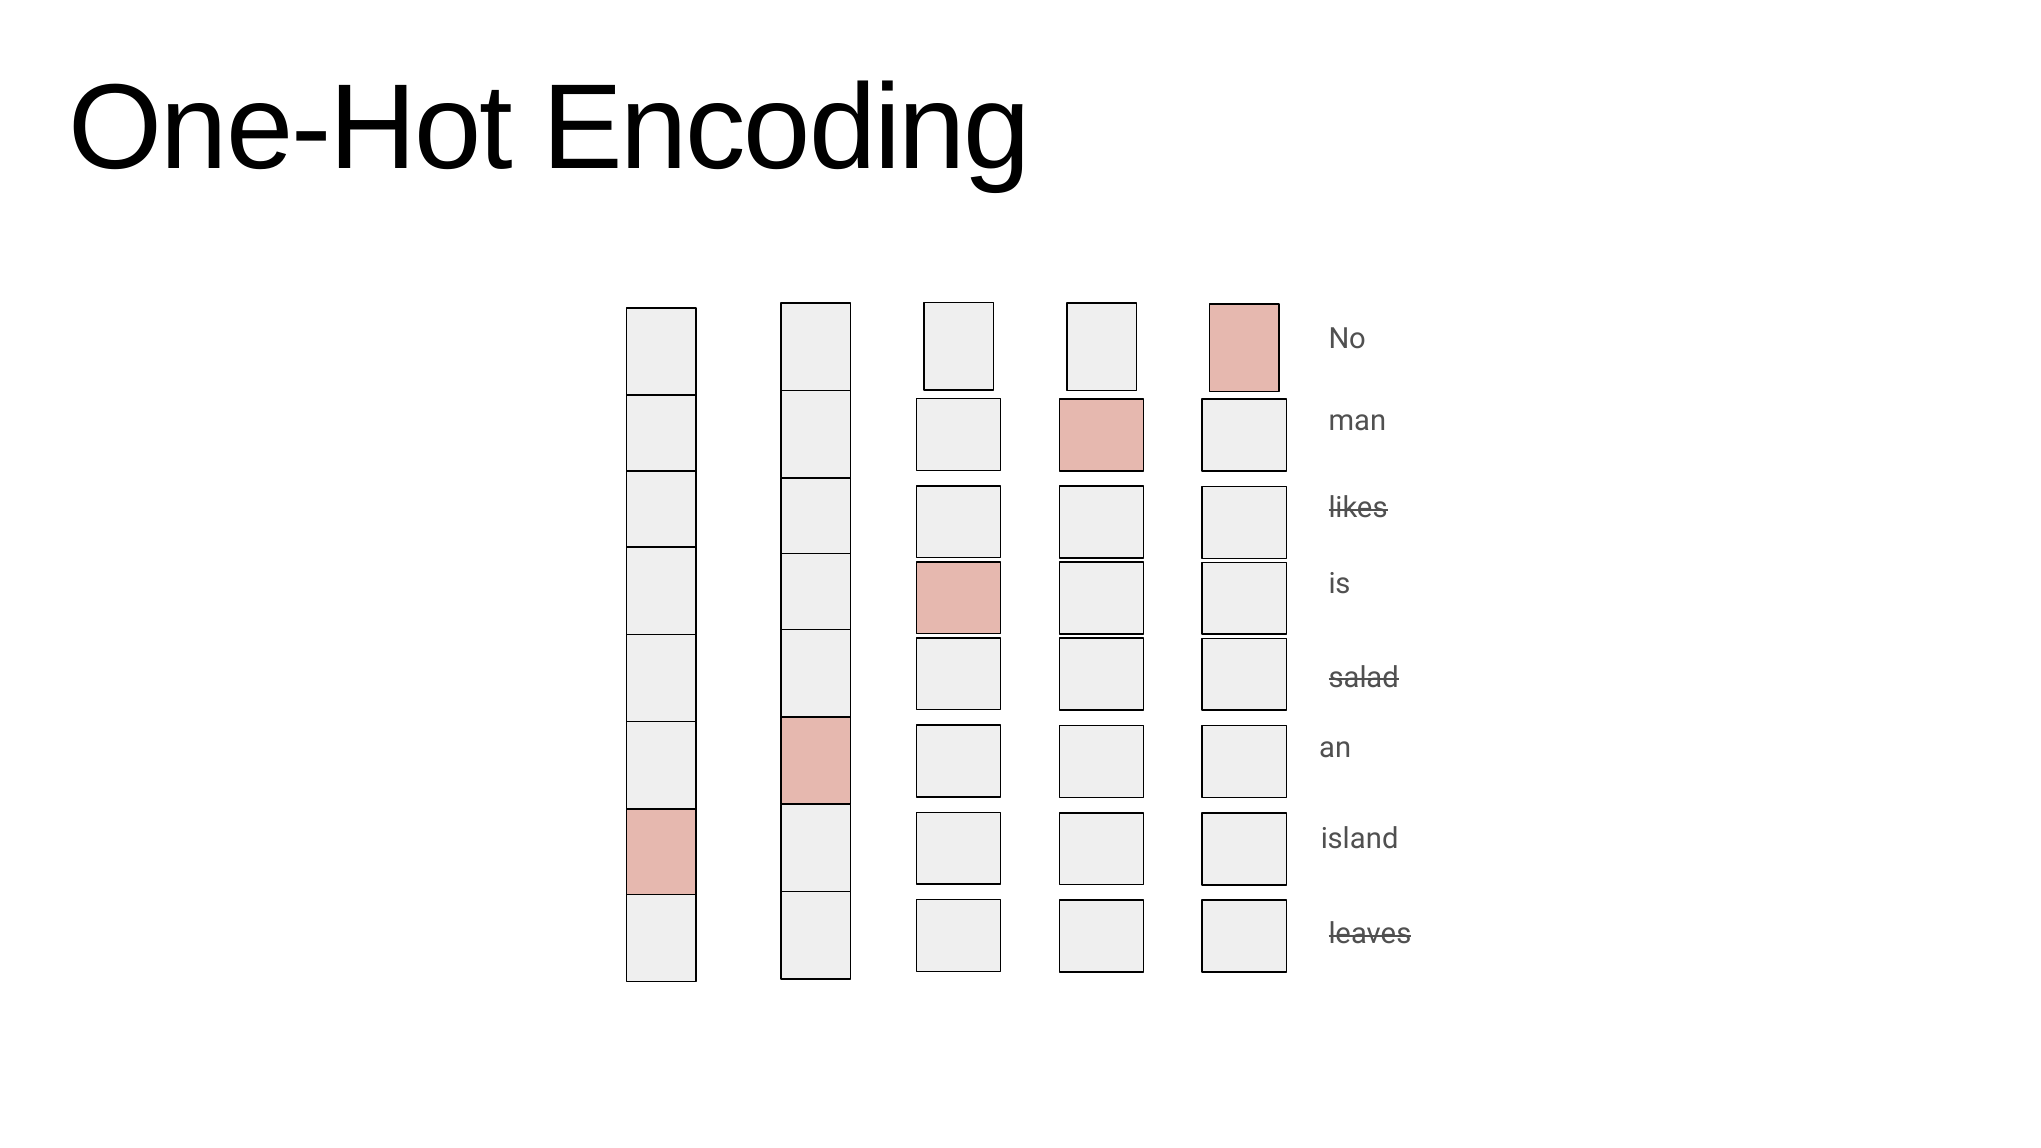

# One-Hot Encoding

No
man
likes
is
salad
an
island
leaves